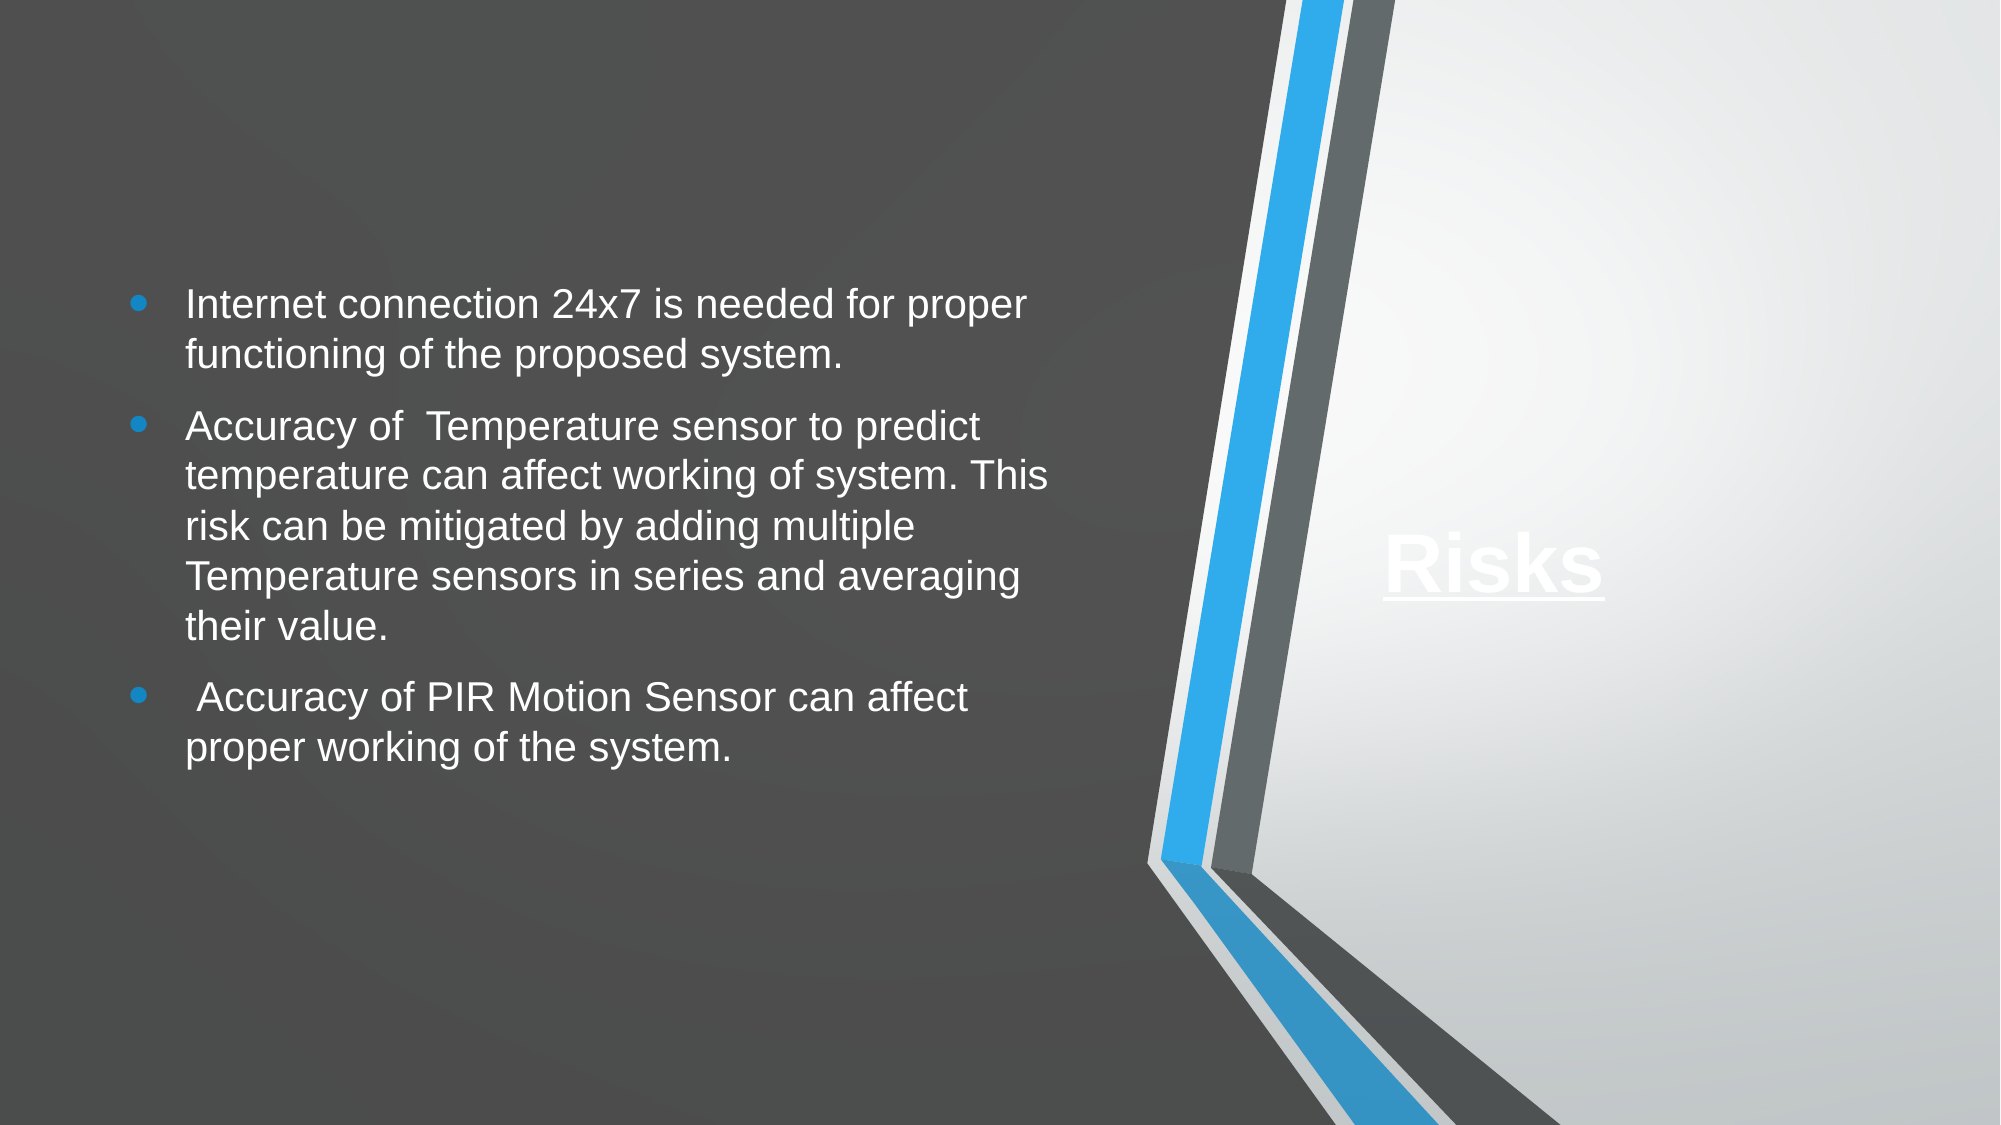

Internet connection 24x7 is needed for proper functioning of the proposed system.
Accuracy of  Temperature sensor to predict temperature can affect working of system. This risk can be mitigated by adding multiple Temperature sensors in series and averaging their value.
 Accuracy of PIR Motion Sensor can affect proper working of the system.

Risks